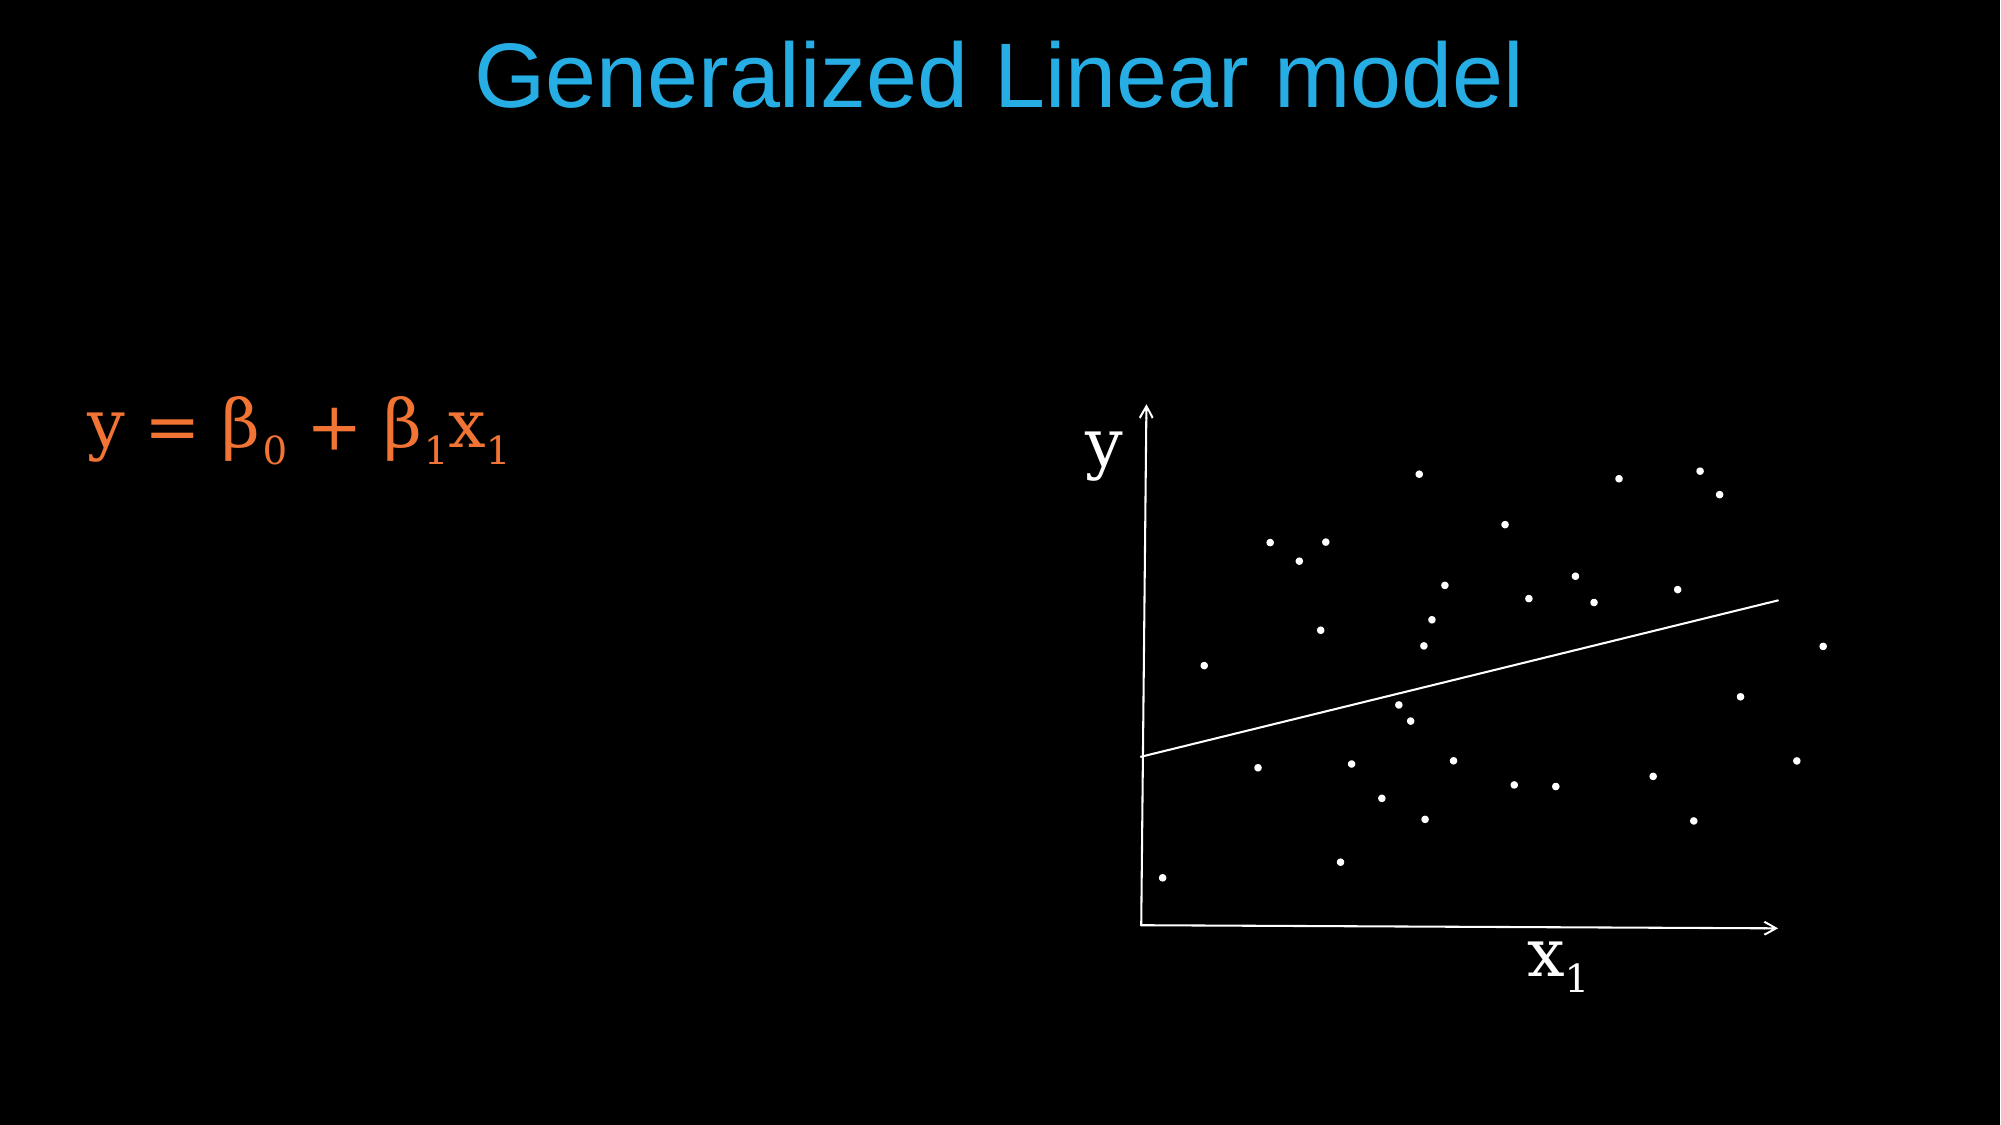

Generalized Linear model
y = β0 + β1x1
y

x1